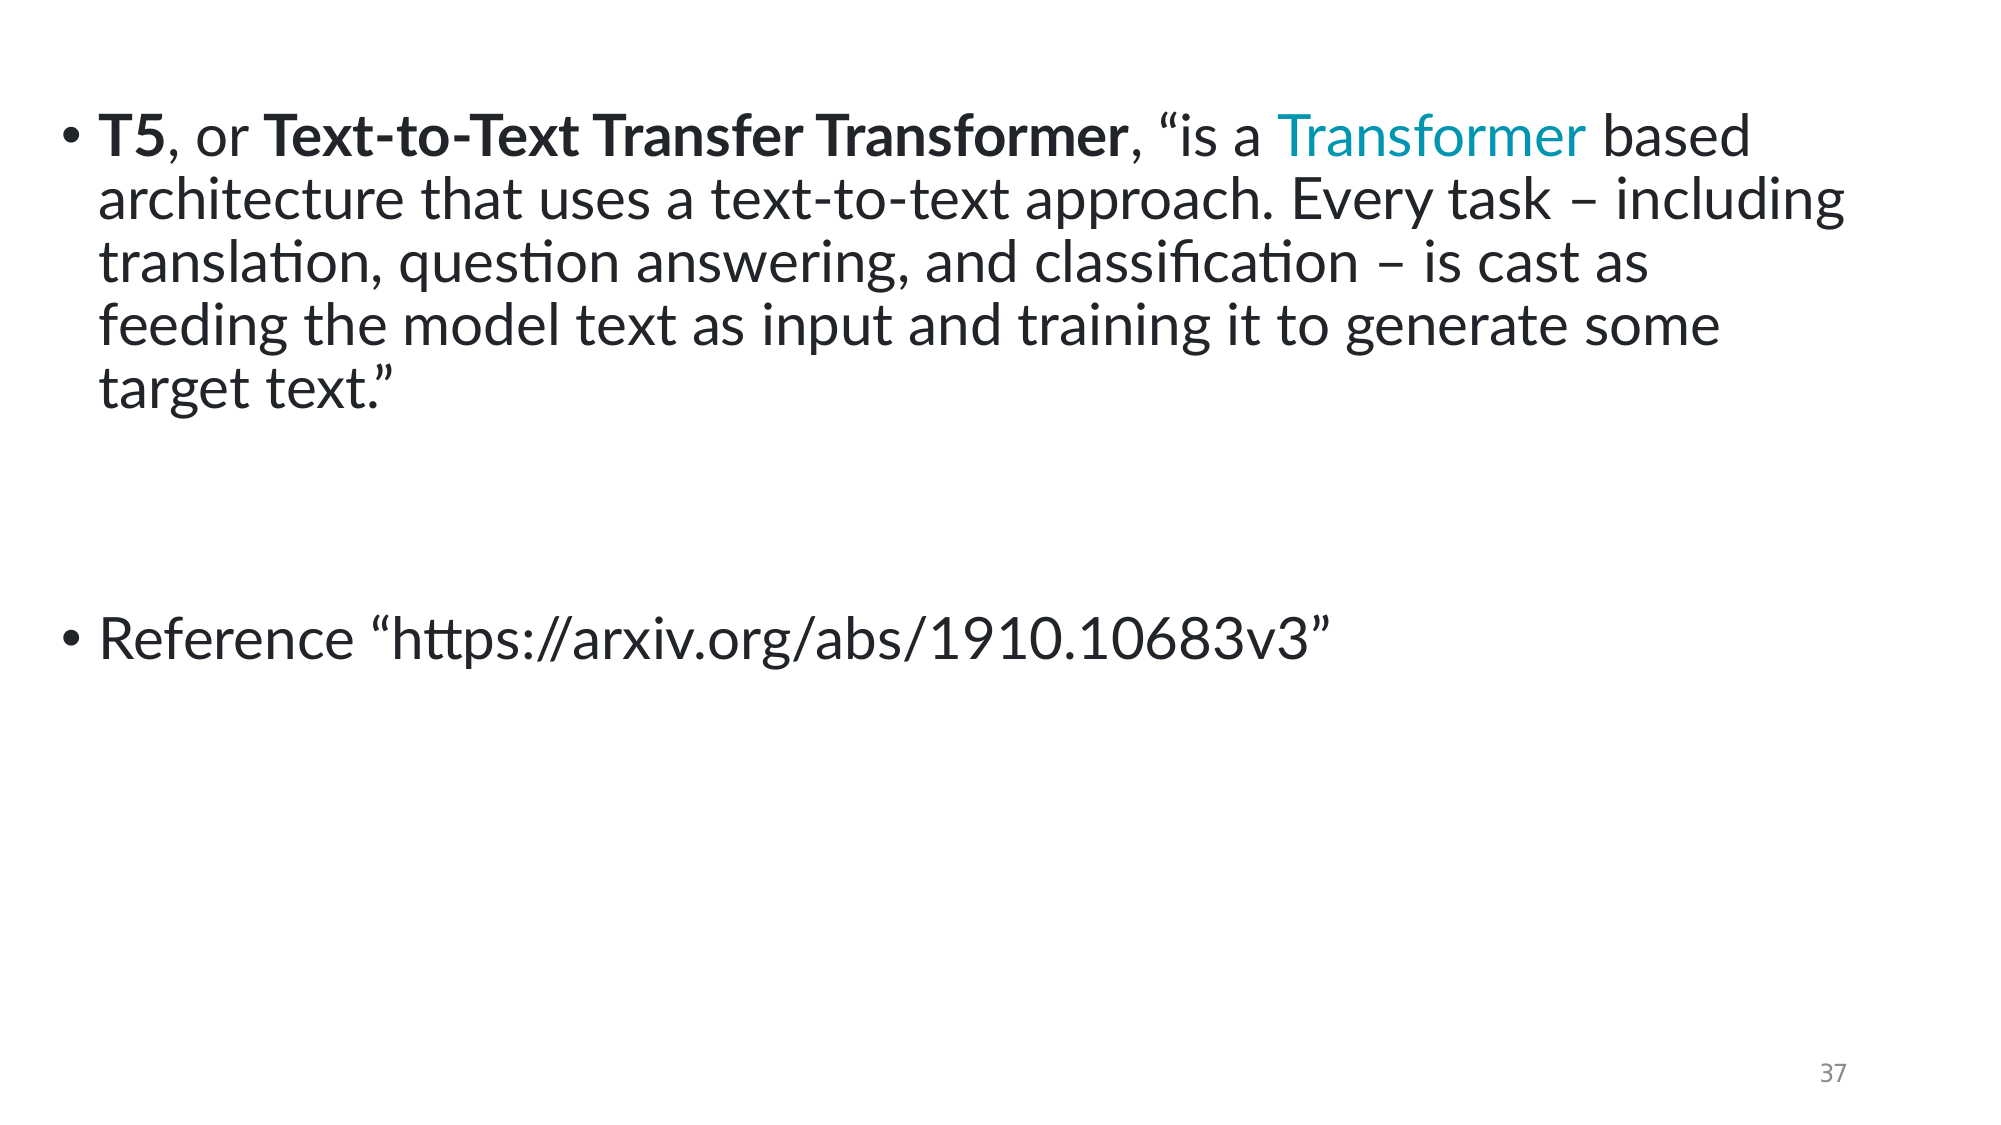

T5, or Text-to-Text Transfer Transformer, “is a Transformer based architecture that uses a text-to-text approach. Every task – including translation, question answering, and classification – is cast as feeding the model text as input and training it to generate some target text.”

Reference “https://arxiv.org/abs/1910.10683v3”

37